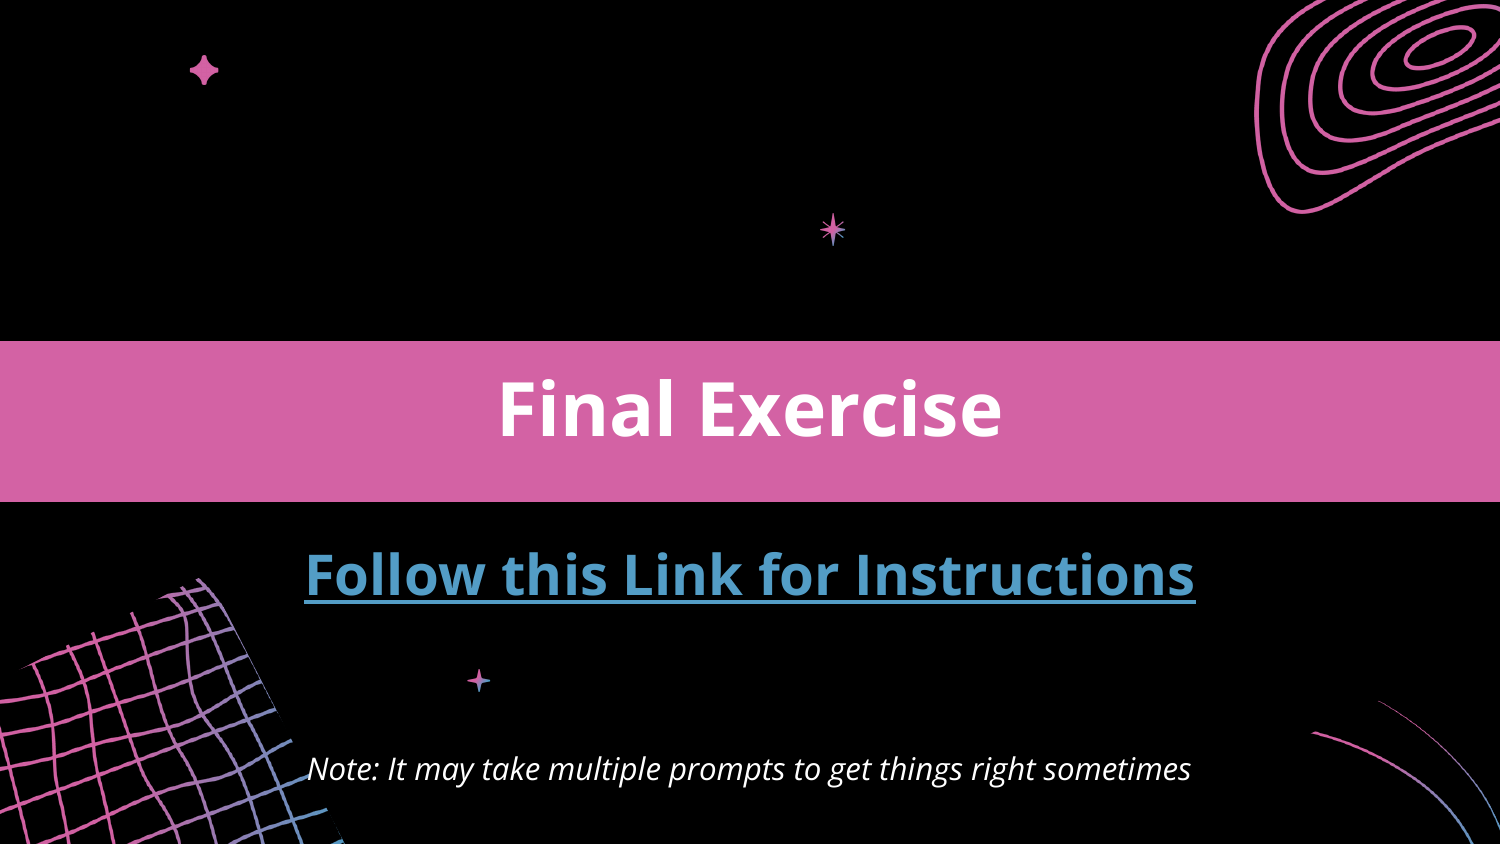

Final Exercise

Follow this Link for Instructions

Note: It may take multiple prompts to get things right sometimes